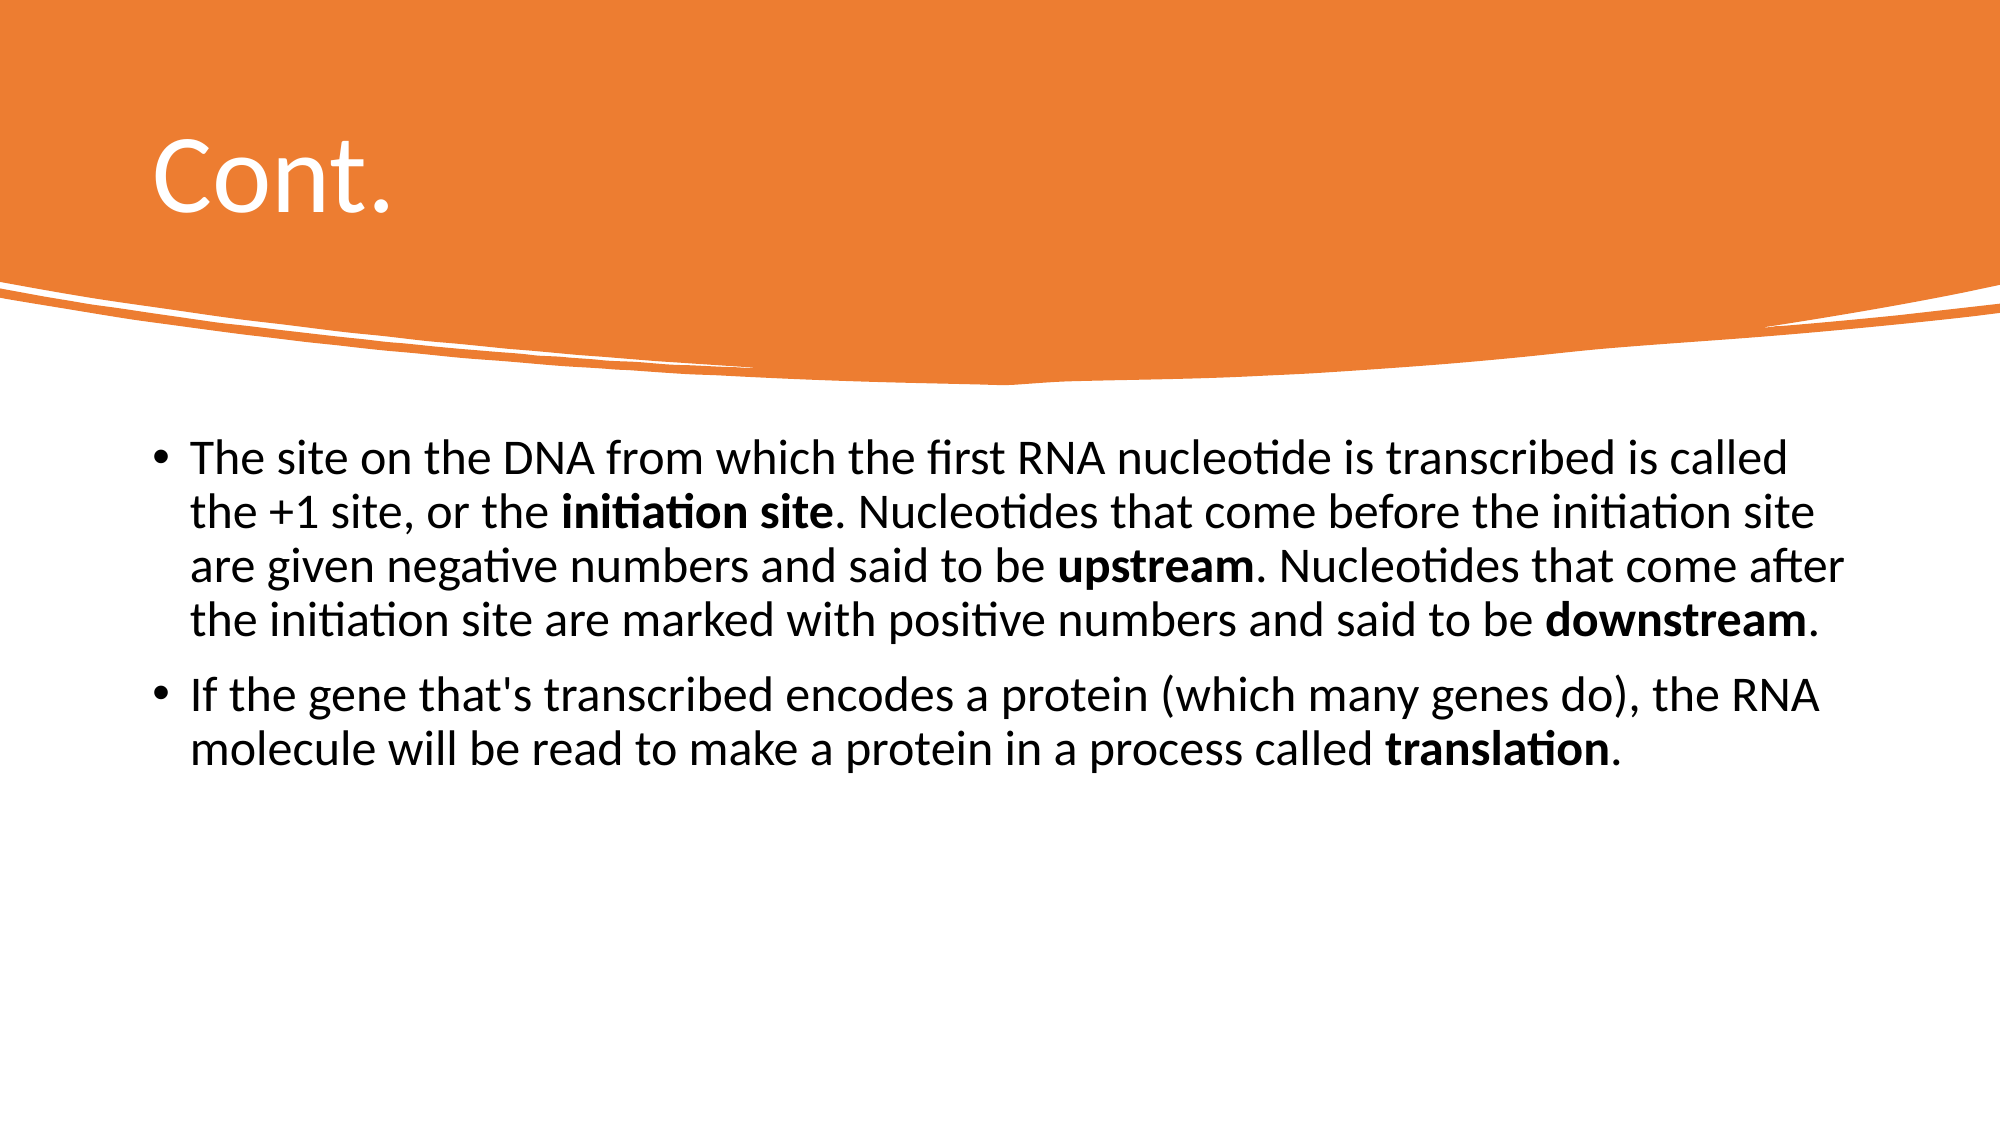

# Cont.
The site on the DNA from which the first RNA nucleotide is transcribed is called the +1 site, or the initiation site. Nucleotides that come before the initiation site are given negative numbers and said to be upstream. Nucleotides that come after the initiation site are marked with positive numbers and said to be downstream.
If the gene that's transcribed encodes a protein (which many genes do), the RNA molecule will be read to make a protein in a process called translation.